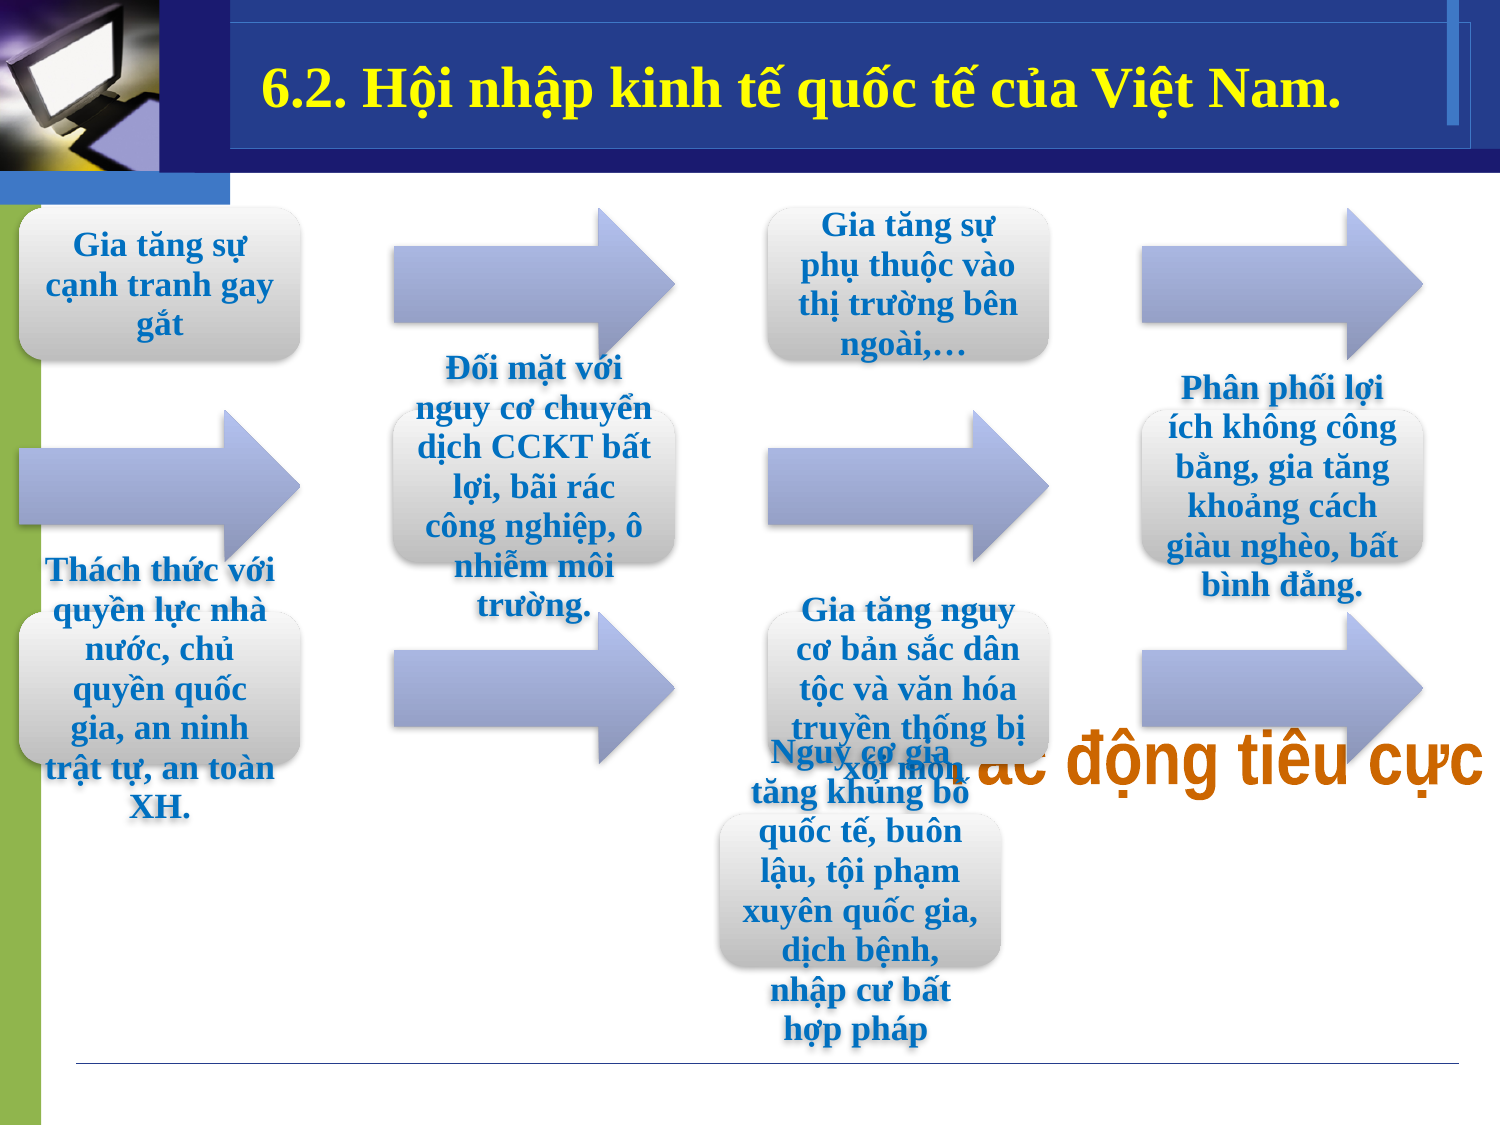

# 6.2. Hội nhập kinh tế quốc tế của Việt Nam.
Gia tăng sự cạnh tranh gay gắt
Gia tăng sự phụ thuộc vào thị trường bên ngoài,…
Phân phối lợi ích không công bằng, gia tăng khoảng cách giàu nghèo, bất bình đẳng.
Đối mặt với nguy cơ chuyển dịch CCKT bất lợi, bãi rác công nghiệp, ô nhiễm môi trường.
Thách thức với quyền lực nhà nước, chủ quyền quốc gia, an ninh trật tự, an toàn XH.
Tác động tiêu cực